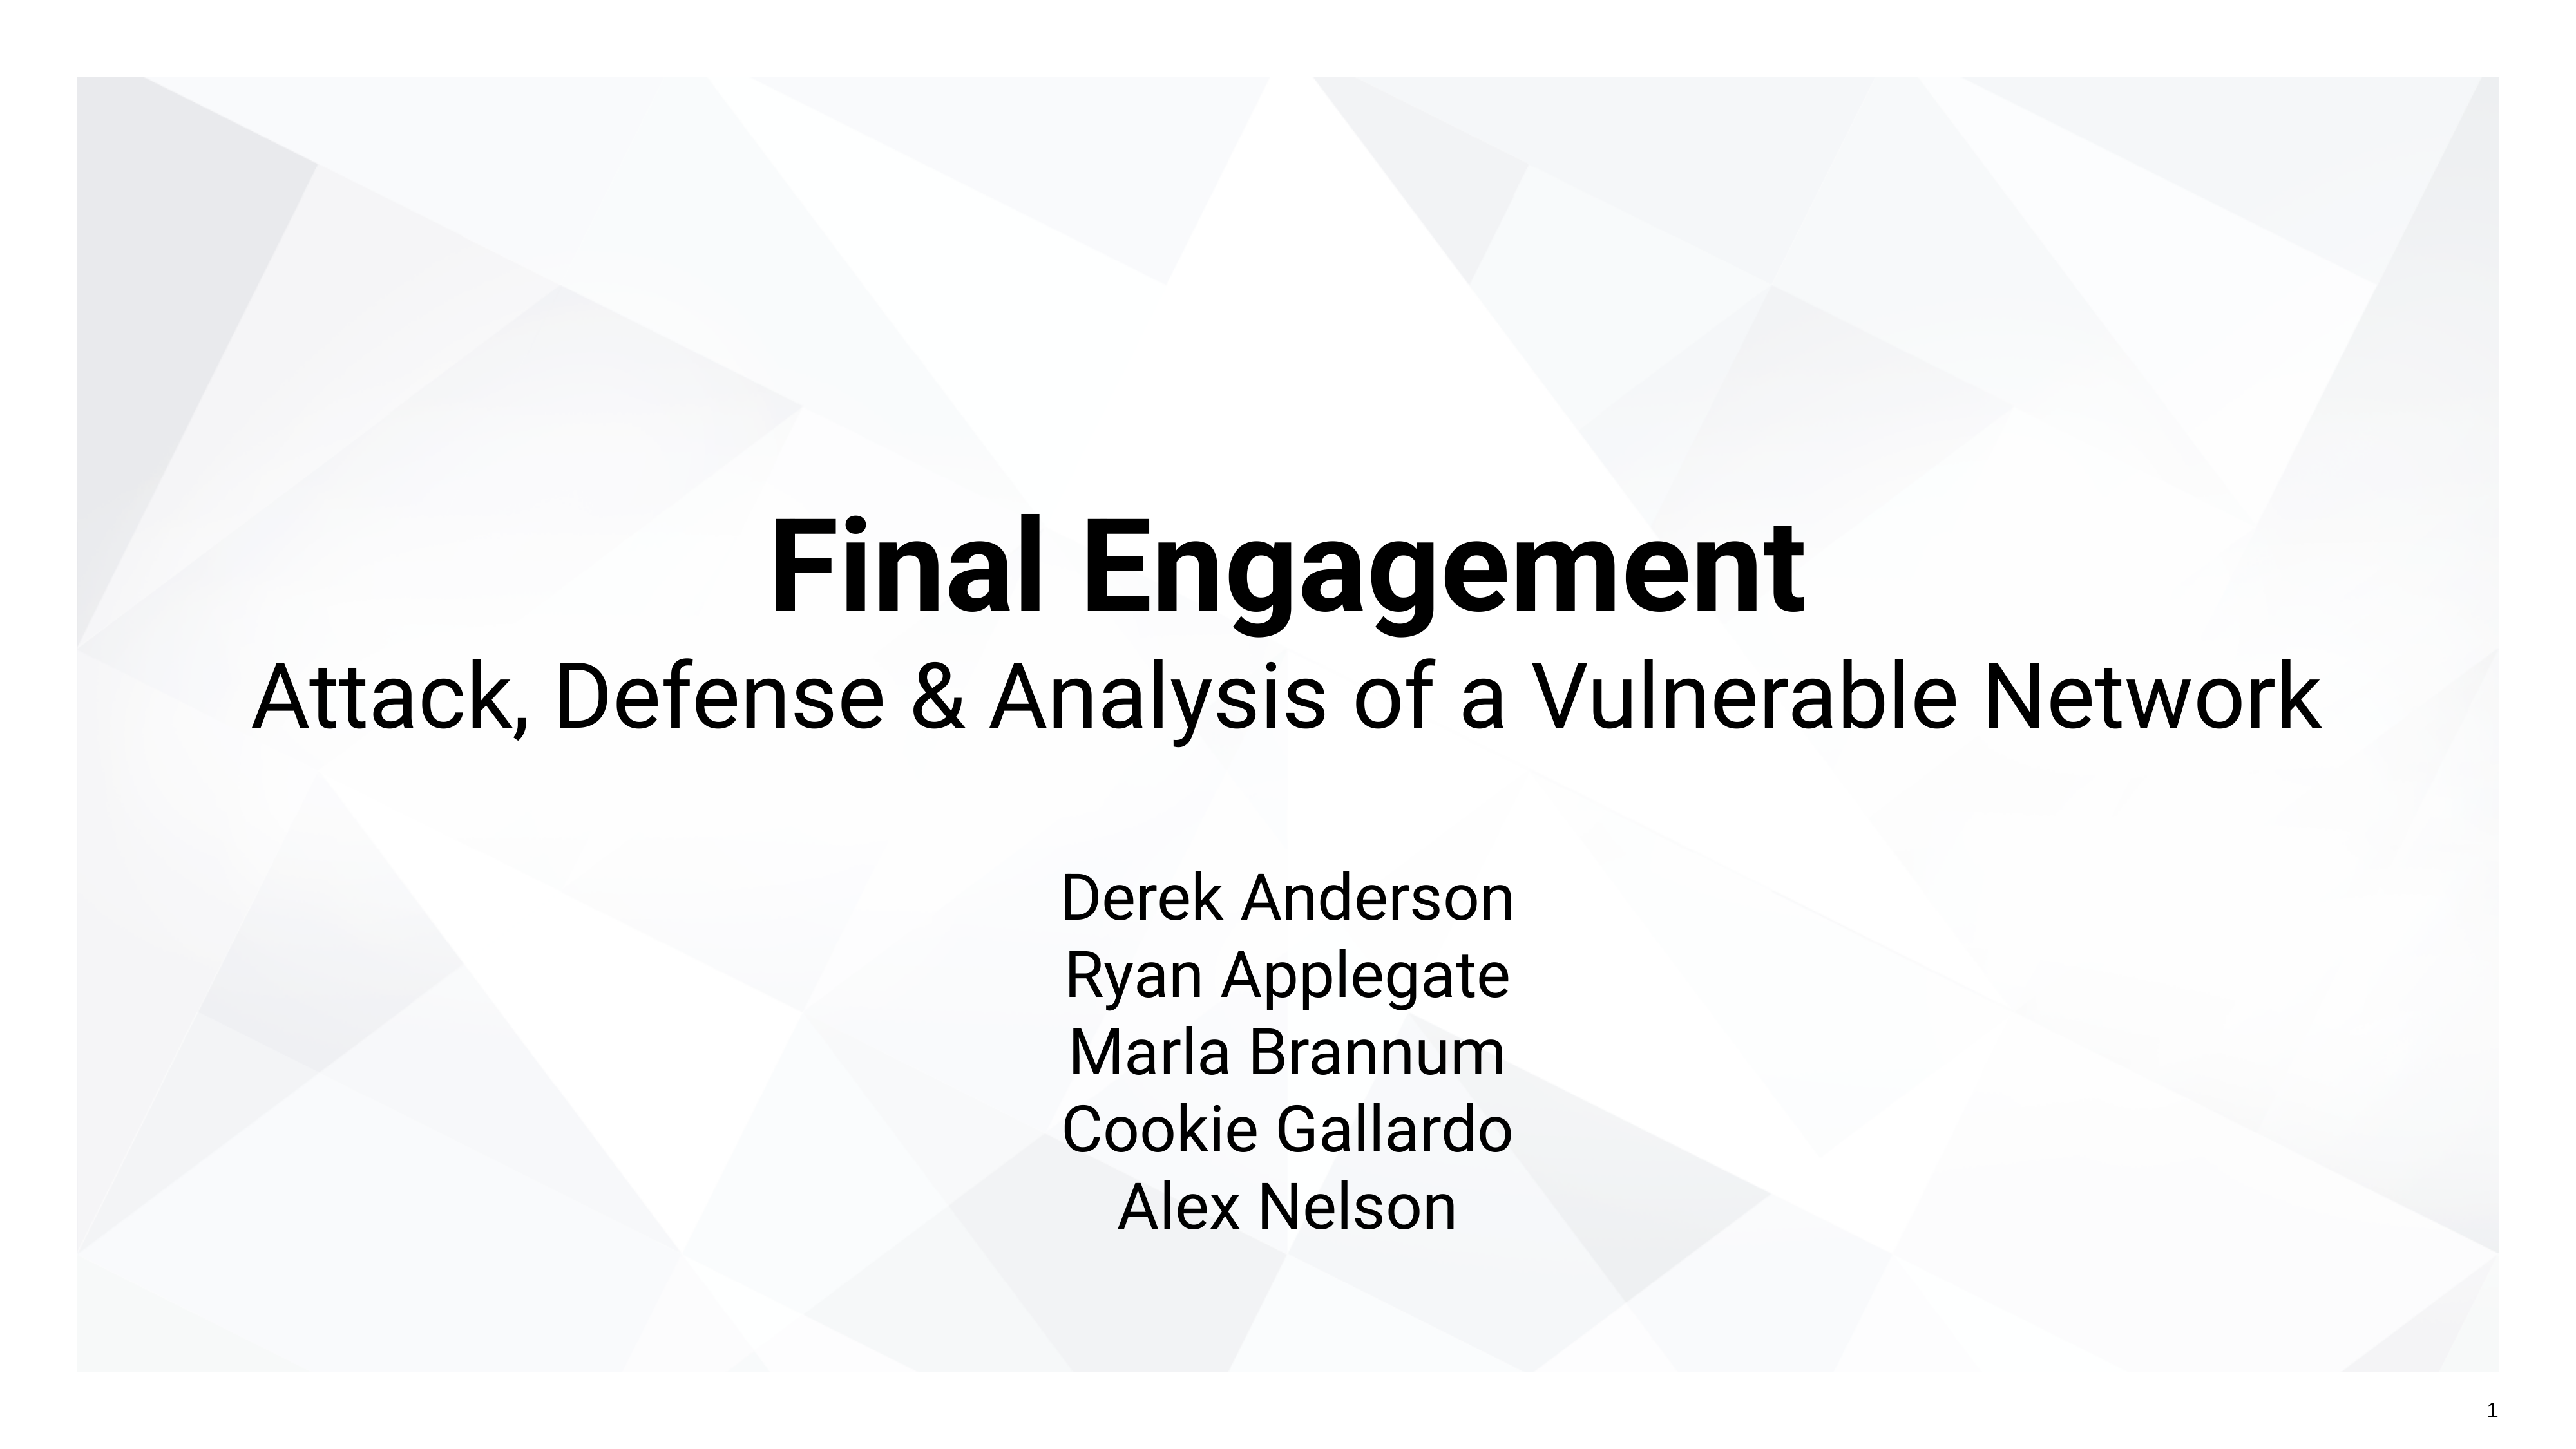

# Final Engagement
Attack, Defense & Analysis of a Vulnerable Network

Derek Anderson
Ryan Applegate
Marla Brannum
Cookie Gallardo
Alex Nelson

1